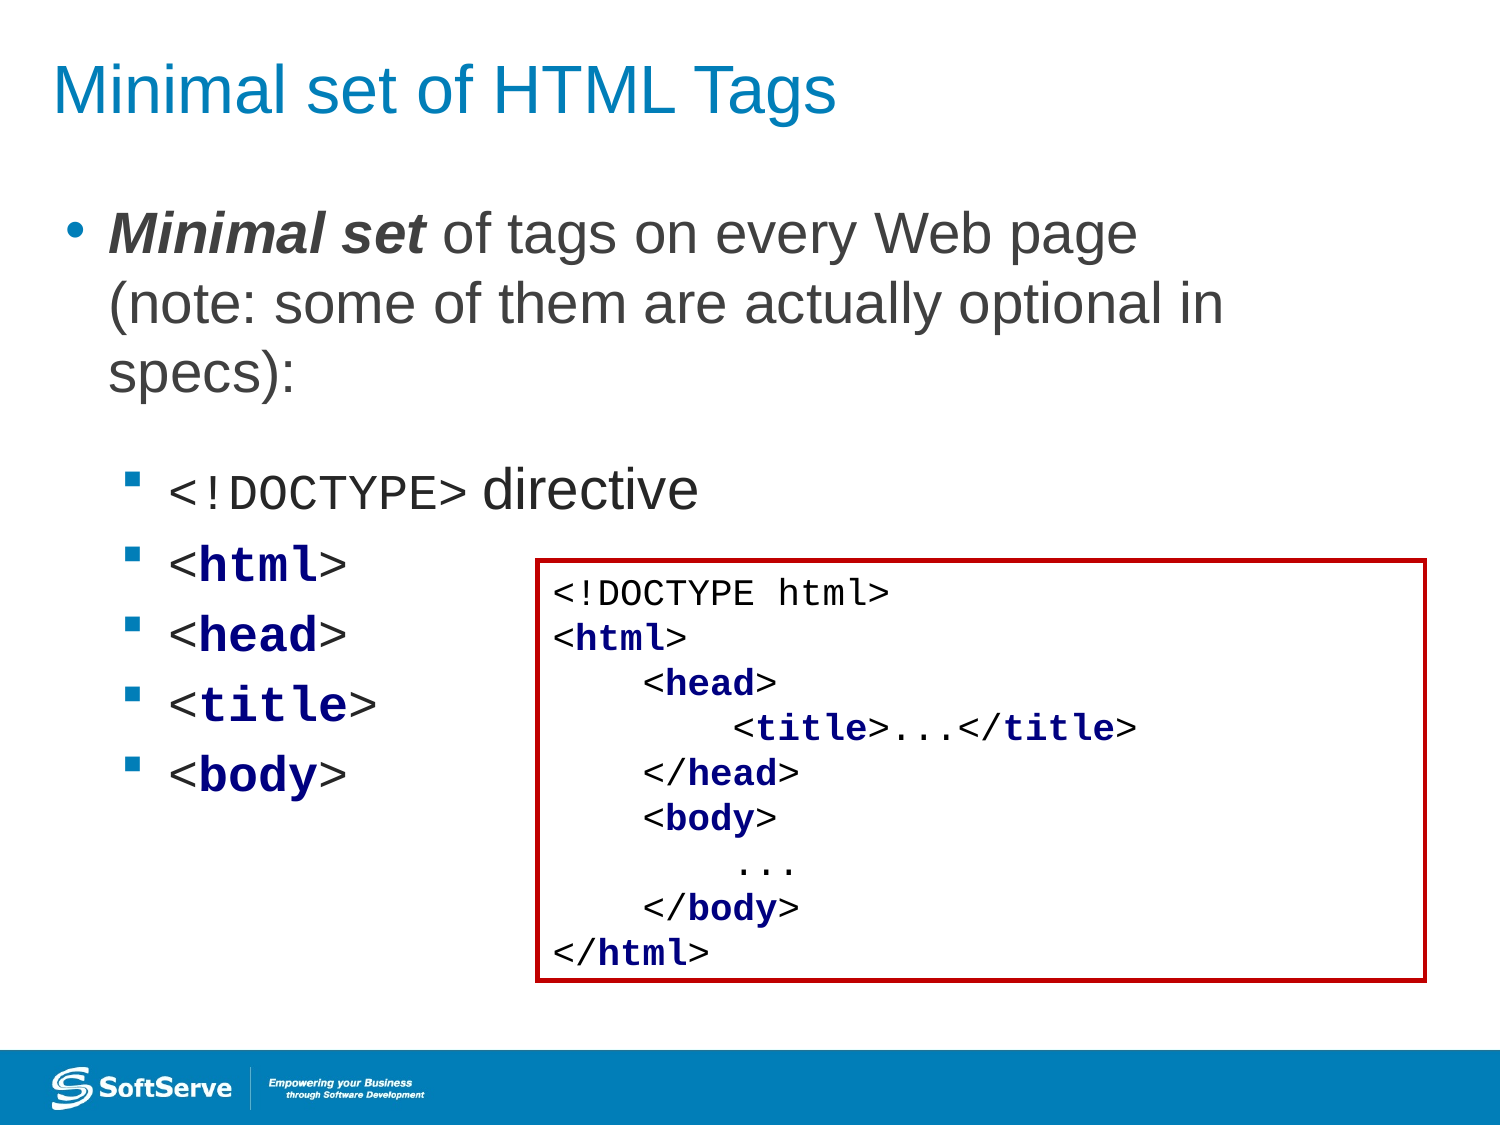

# Minimal set of HTML Tags
Minimal set of tags on every Web page (note: some of them are actually optional in specs):

<!DOCTYPE> directive
<html>
<head>
<title>
<body>

<!DOCTYPE html>
<html>
    <head>
        <title>...</title>
    </head>
    <body>
        ...
    </body>
</html>